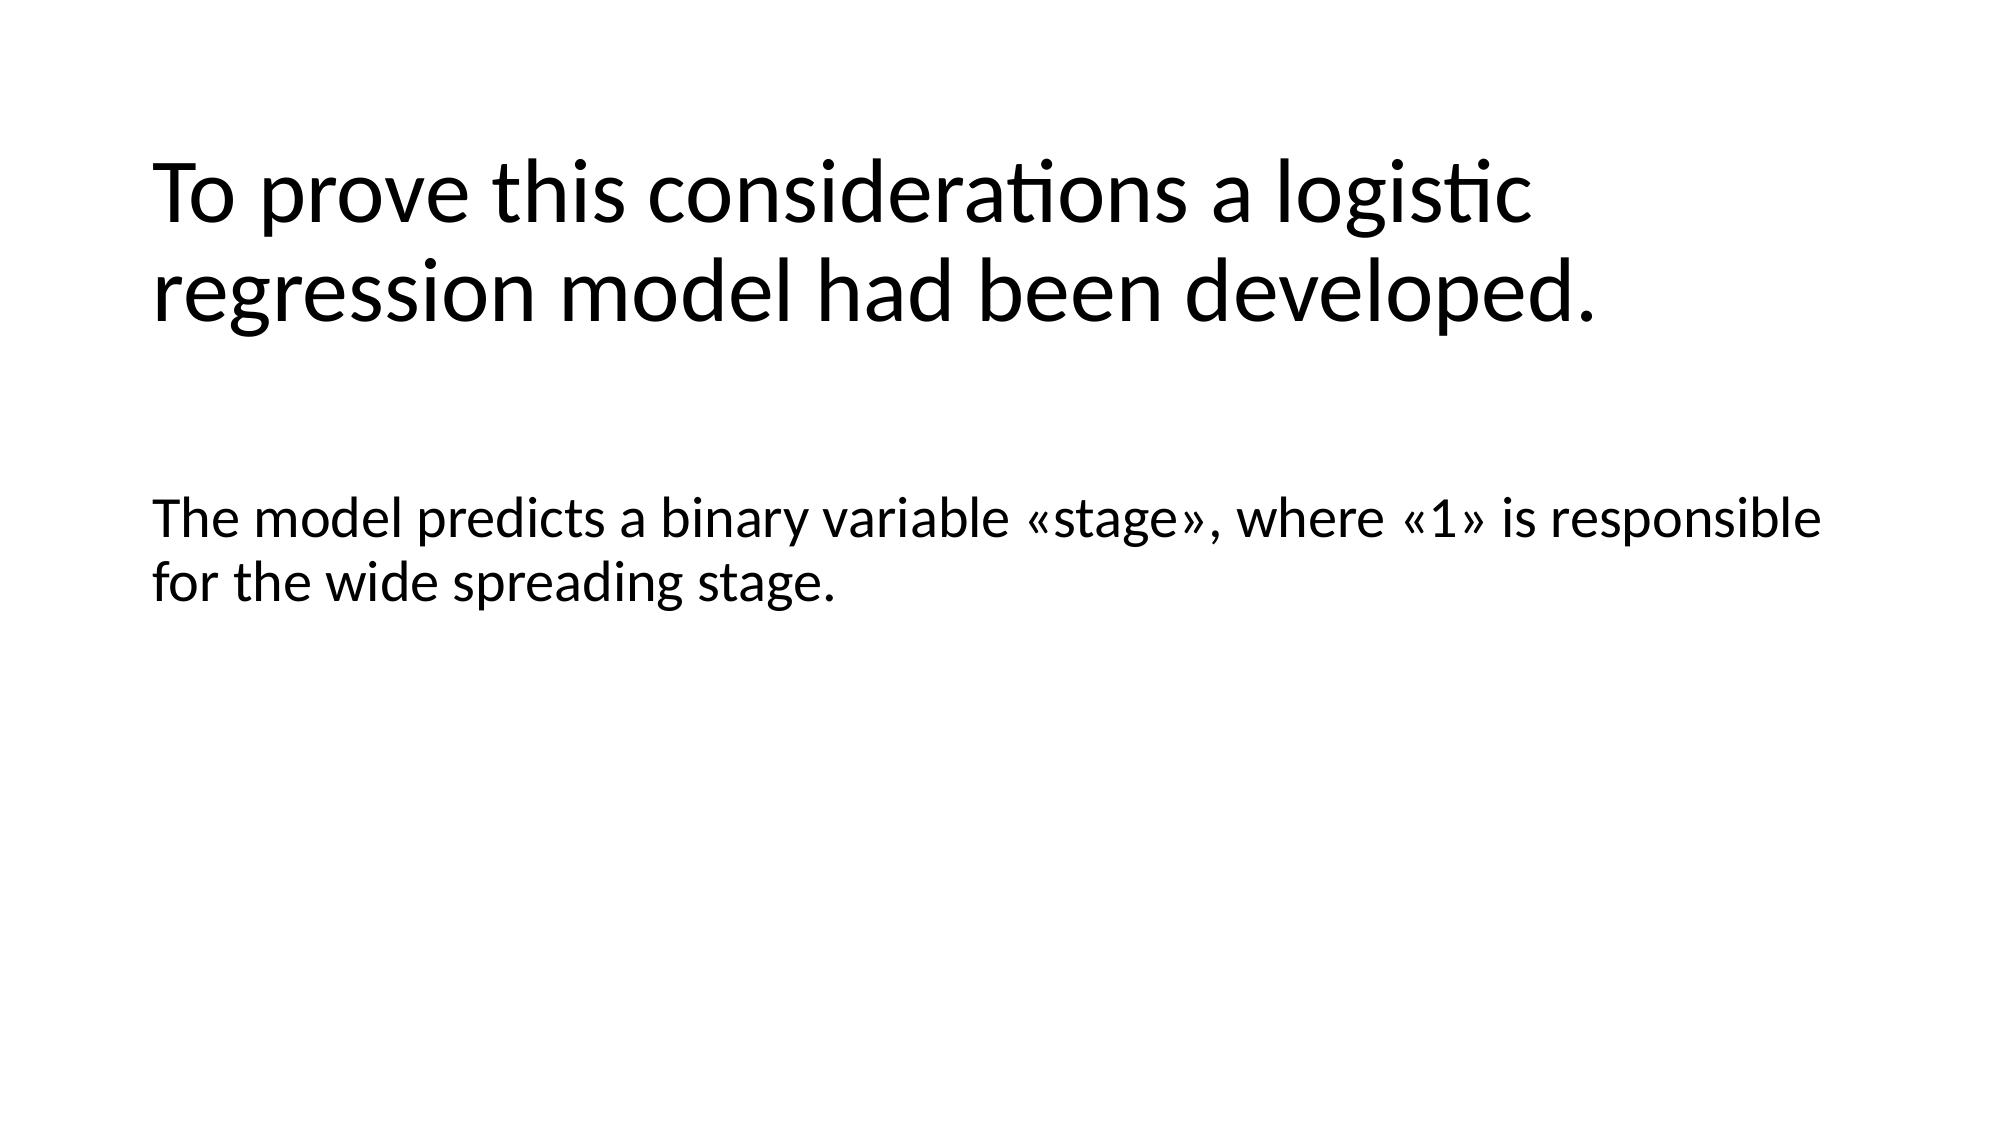

# To prove this considerations a logistic regression model had been developed.
The model predicts a binary variable «stage», where «1» is responsible for the wide spreading stage.